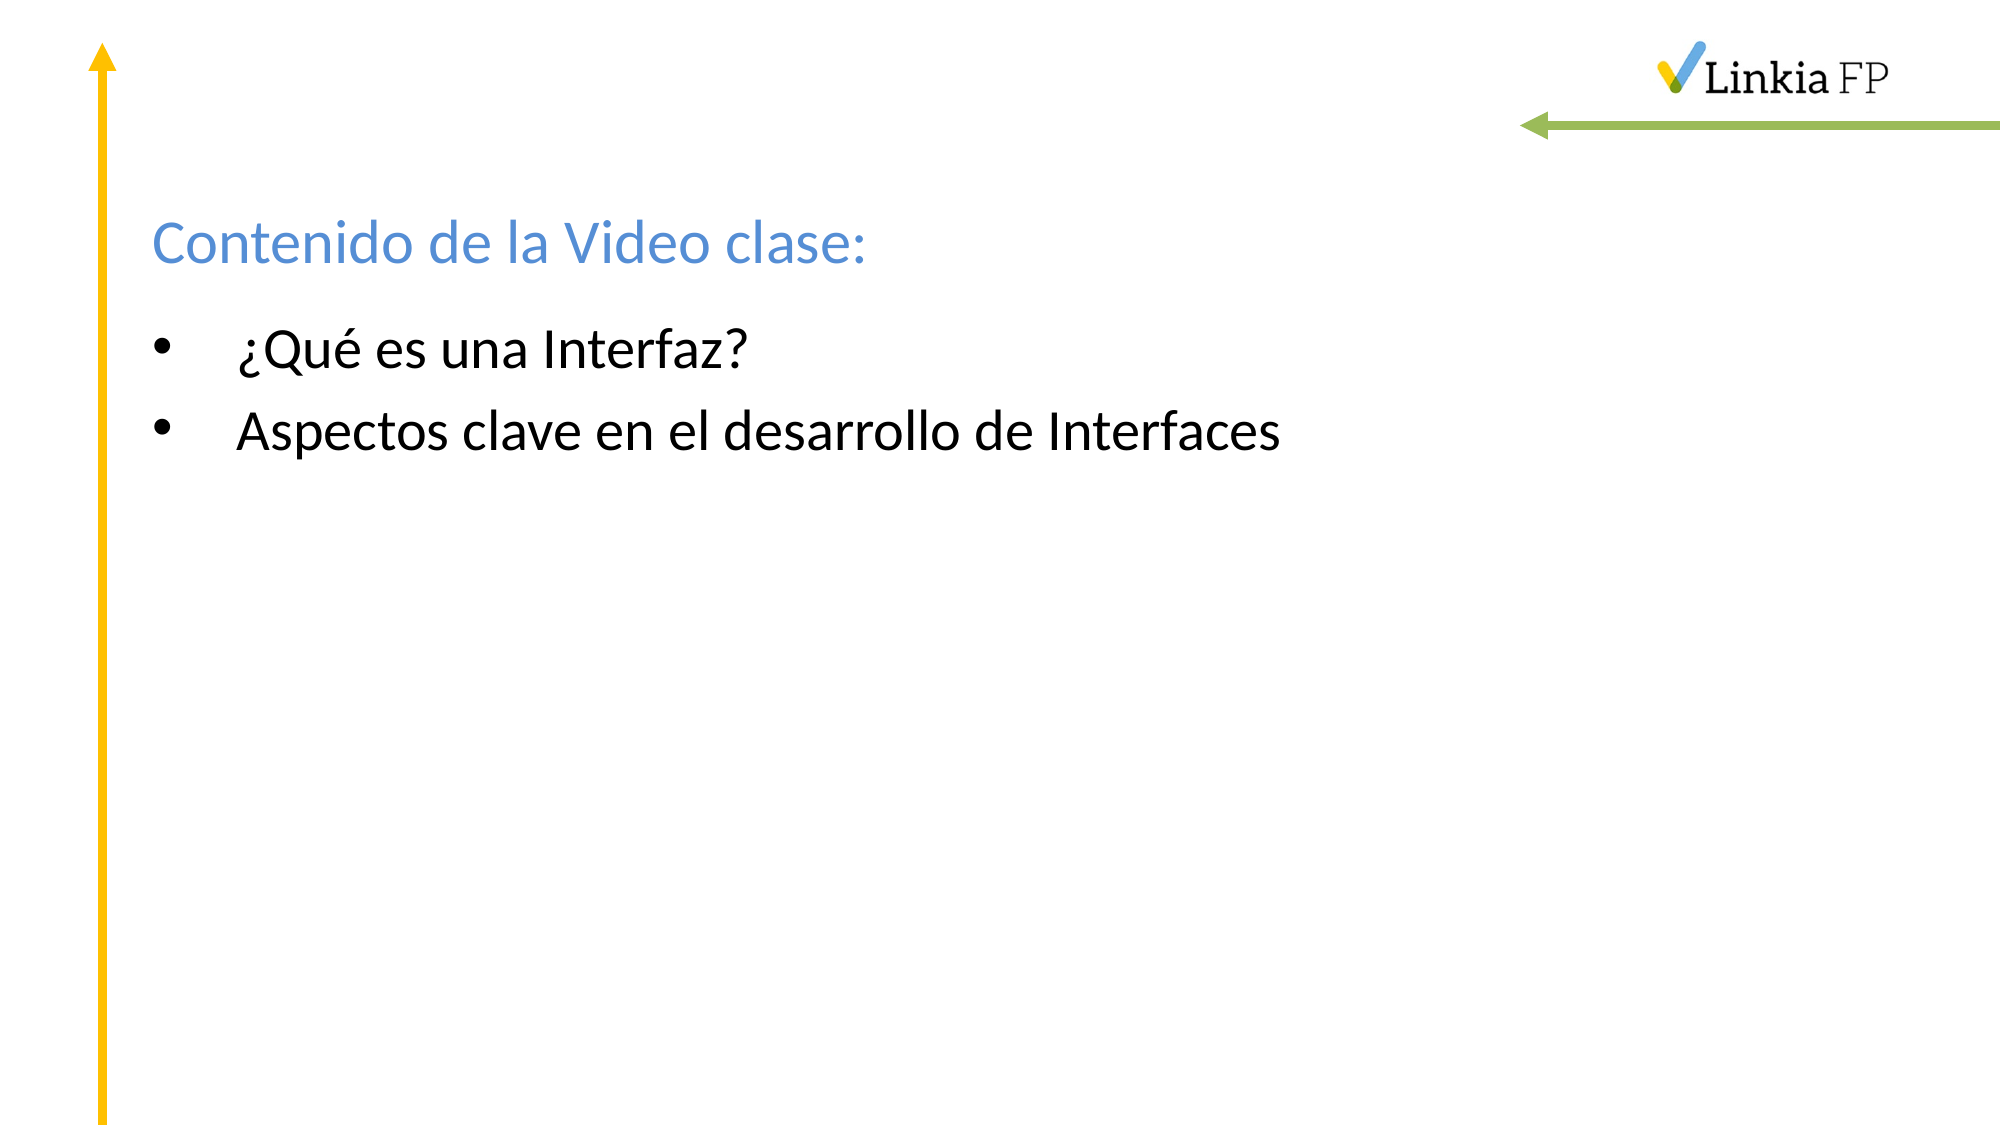

# Contenido de la Video clase:
¿Qué es una Interfaz?
Aspectos clave en el desarrollo de Interfaces